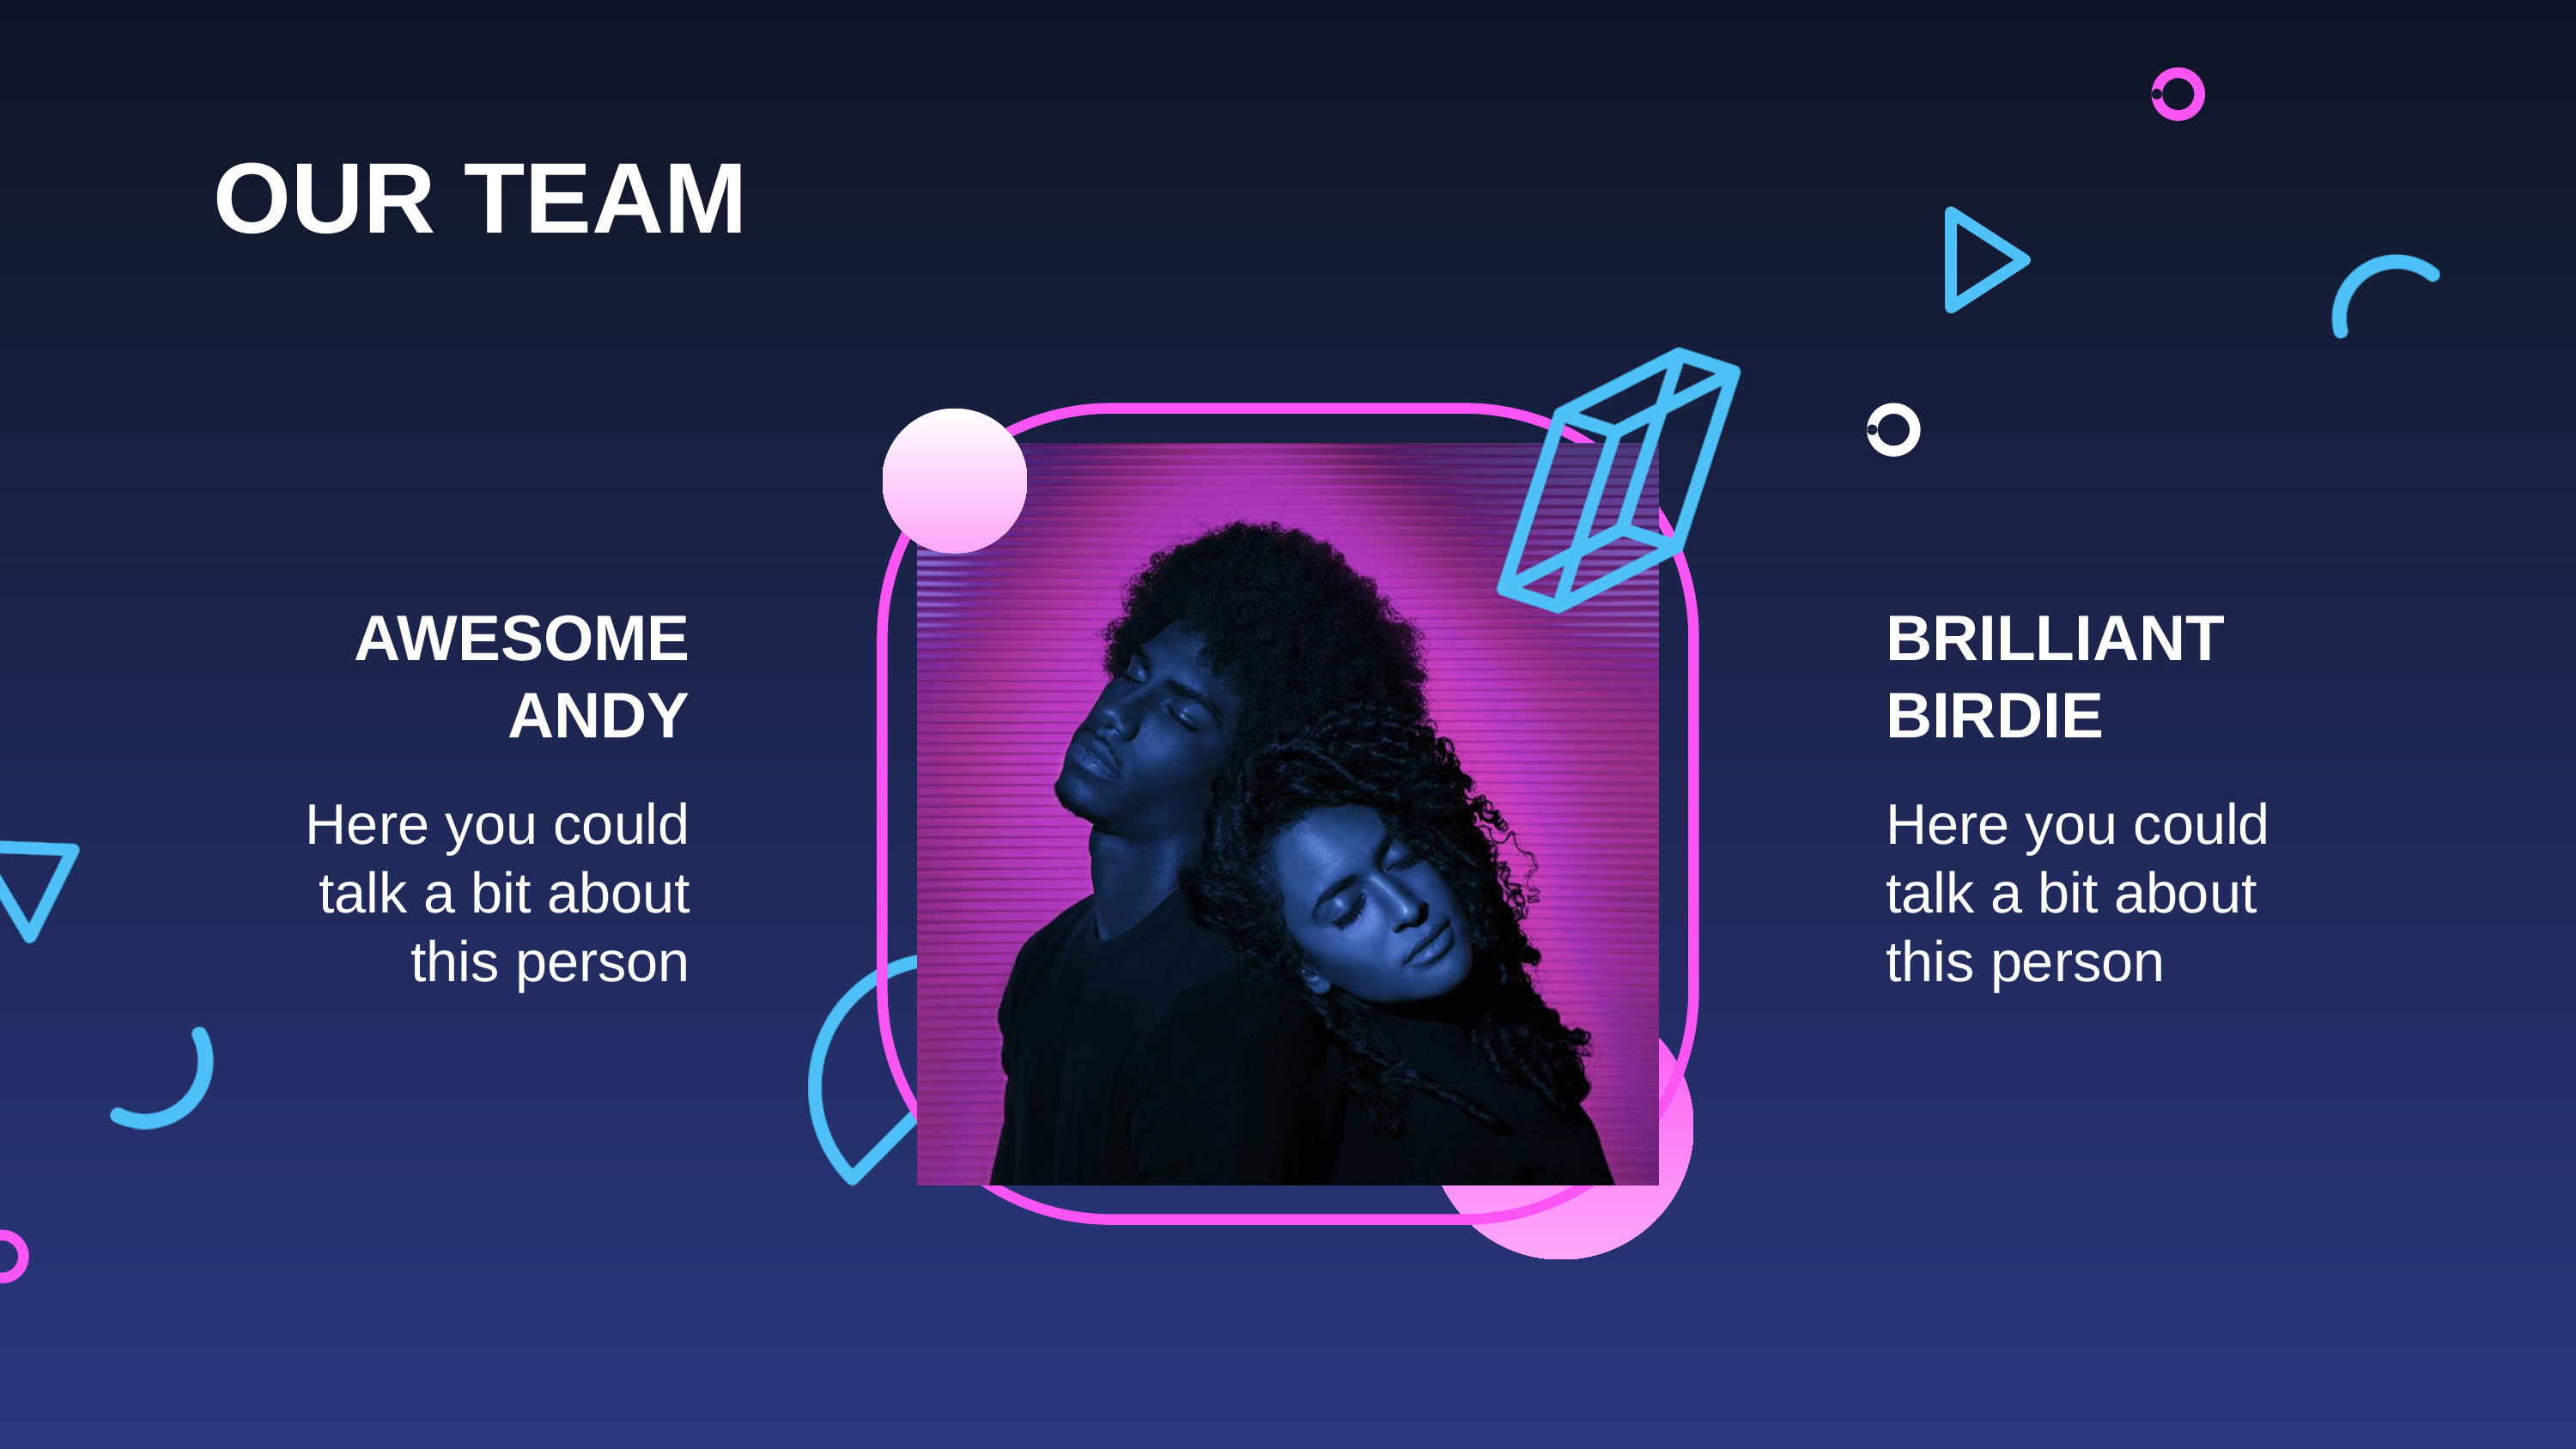

OUR TEAM

AWESOME ANDY
BRILLIANT BIRDIE
Here you could talk a bit about this person
Here you could talk a bit about this person